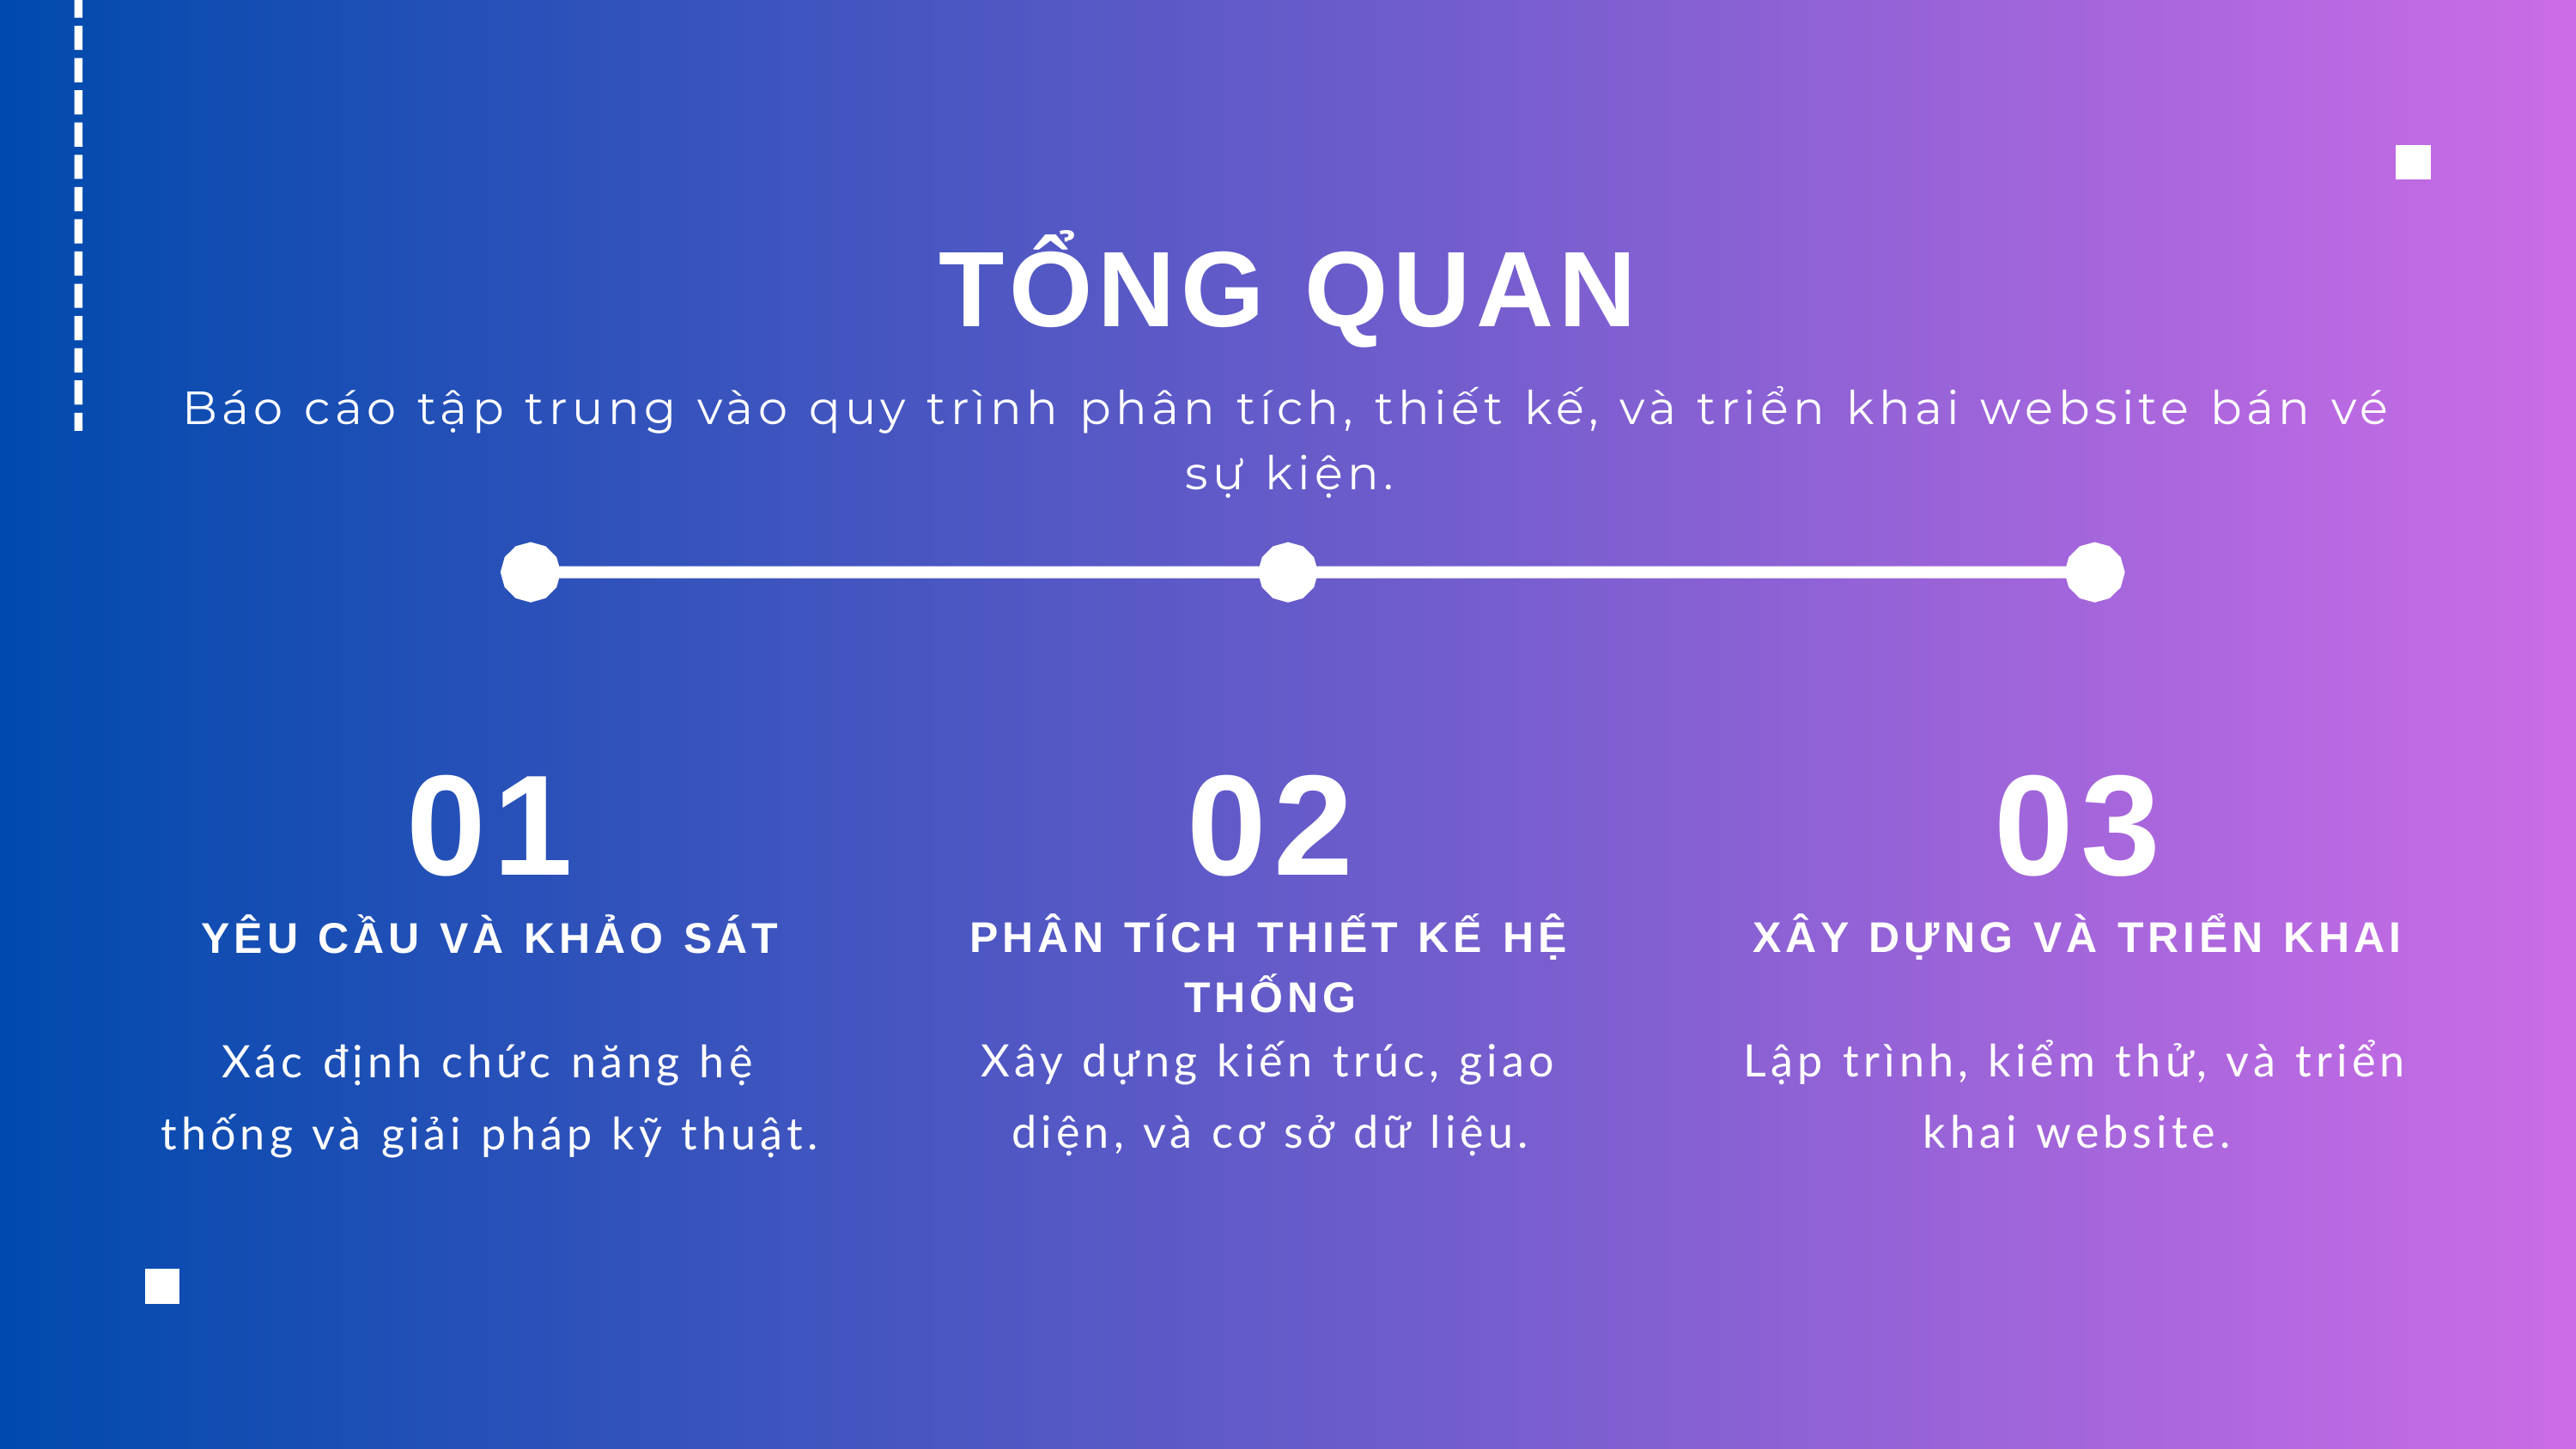

TỔNG QUAN
Báo cáo tập trung vào quy trình phân tích, thiết kế, và triển khai website bán vé sự kiện.

01
YÊU CẦU VÀ KHẢO SÁT
Xác định chức năng hệ thống và giải pháp kỹ thuật.
02
PHÂN TÍCH THIẾT KẾ HỆ THỐNG
Xây dựng kiến trúc, giao diện, và cơ sở dữ liệu.
03
XÂY DỰNG VÀ TRIỂN KHAI
Lập trình, kiểm thử, và triển khai website.